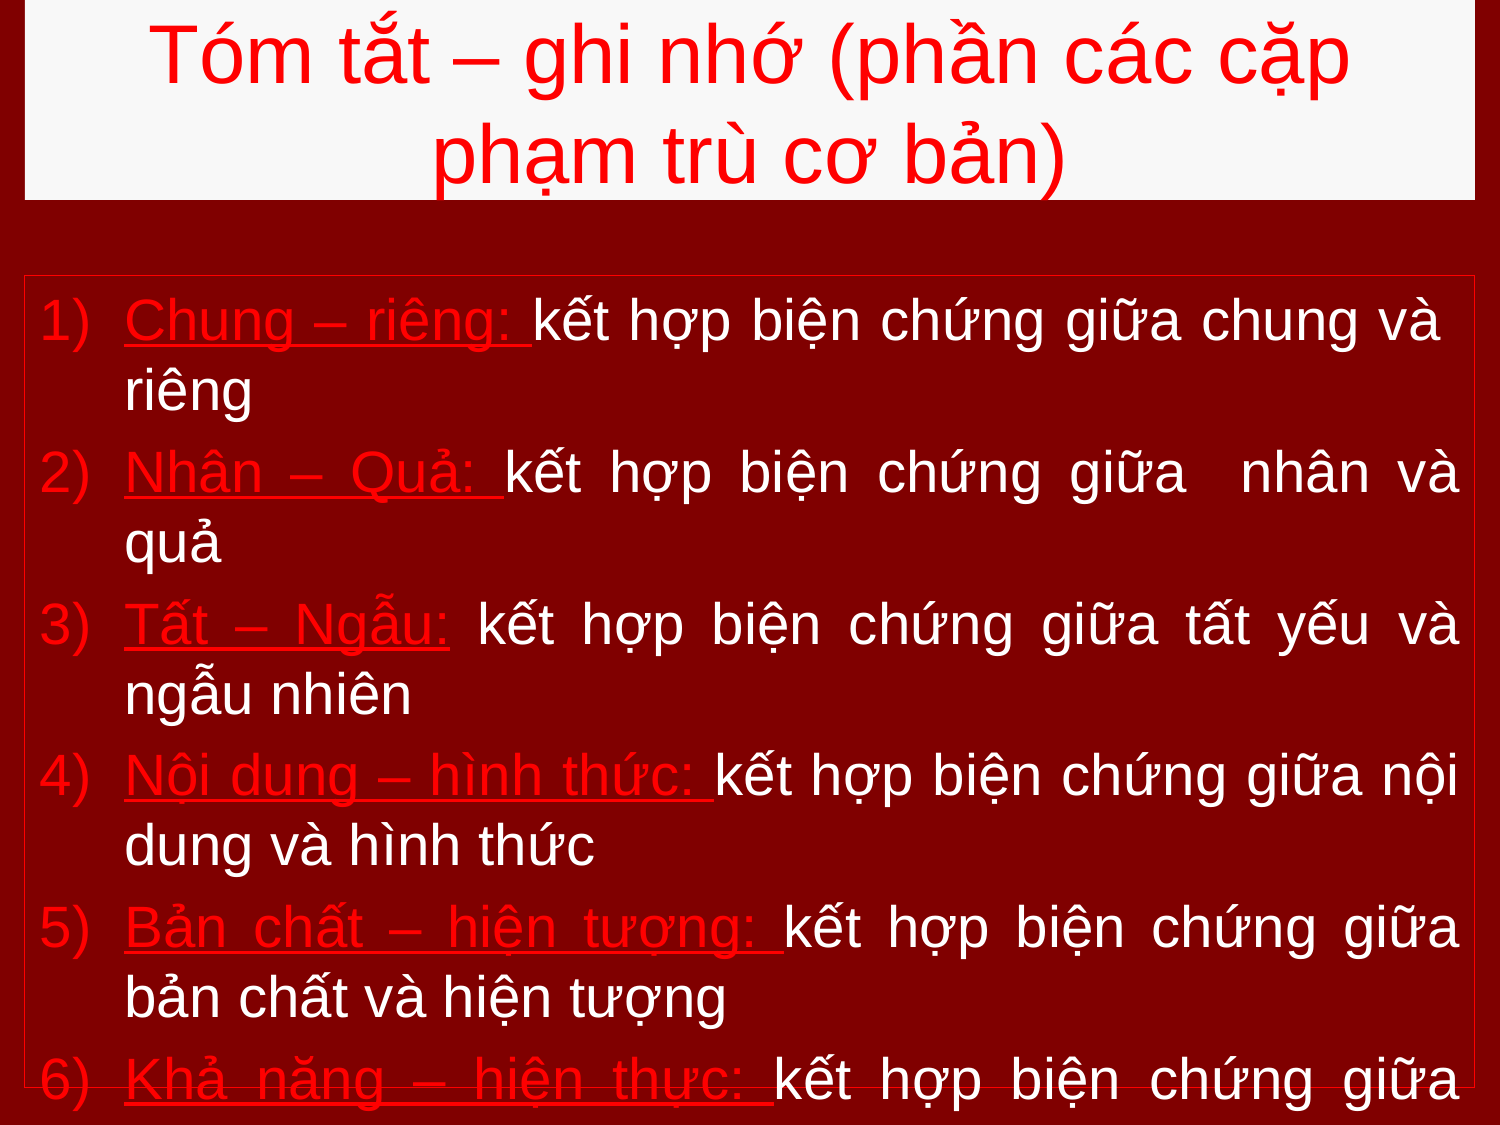

# Tóm tắt – ghi nhớ (phần các cặp phạm trù cơ bản)
Chung – riêng: kết hợp biện chứng giữa chung và  riêng
Nhân – Quả: kết hợp biện chứng giữa  nhân và quả
Tất – Ngẫu: kết hợp biện chứng giữa tất yếu và ngẫu nhiên
Nội dung – hình thức: kết hợp biện chứng giữa nội dung và hình thức
Bản chất – hiện tượng: kết hợp biện chứng giữa bản chất và hiện tượng
Khả năng – hiện thực: kết hợp biện chứng giữa khả năng và hiện thực